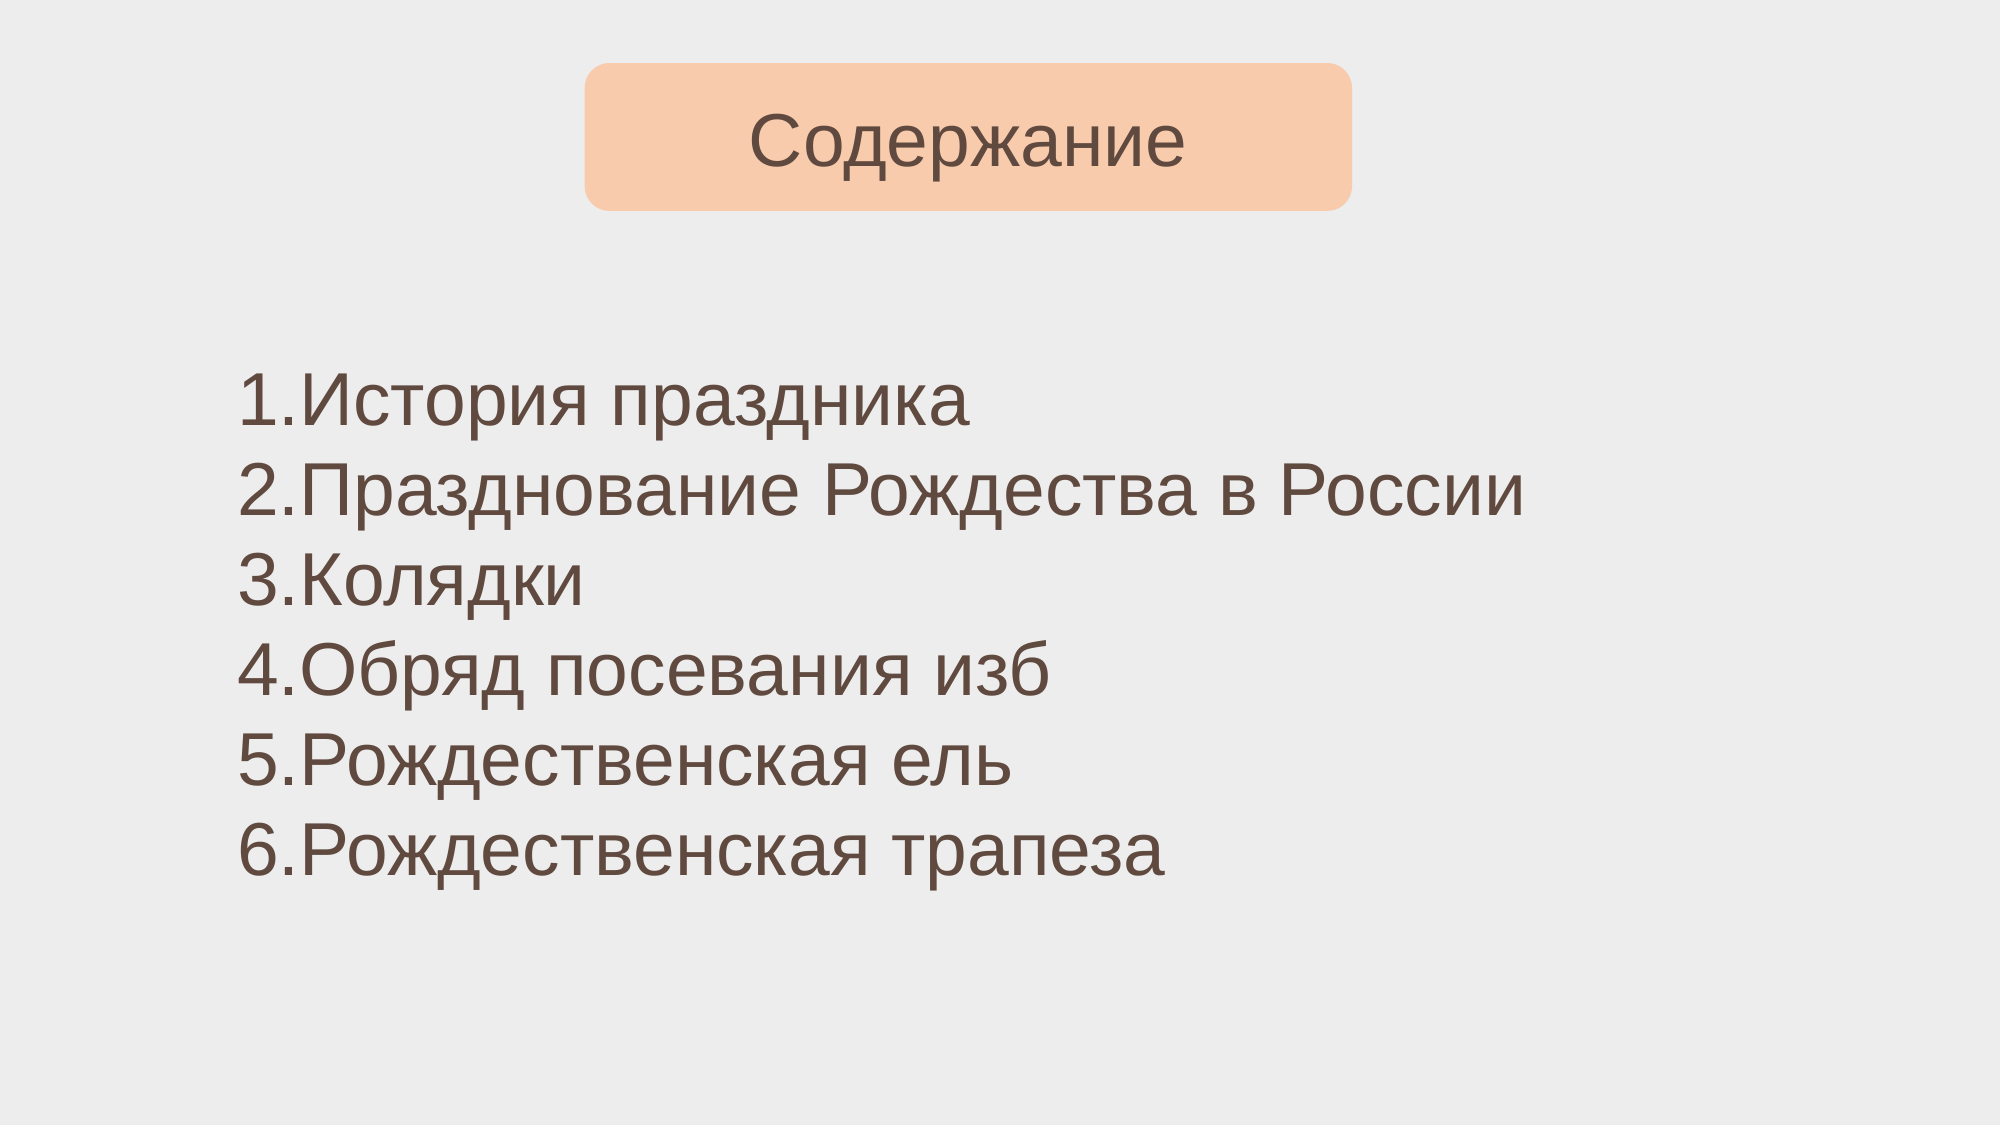

Содержание
История праздника
Празднование Рождества в России
Колядки
Обряд посевания изб
Рождественская ель
Рождественская трапеза